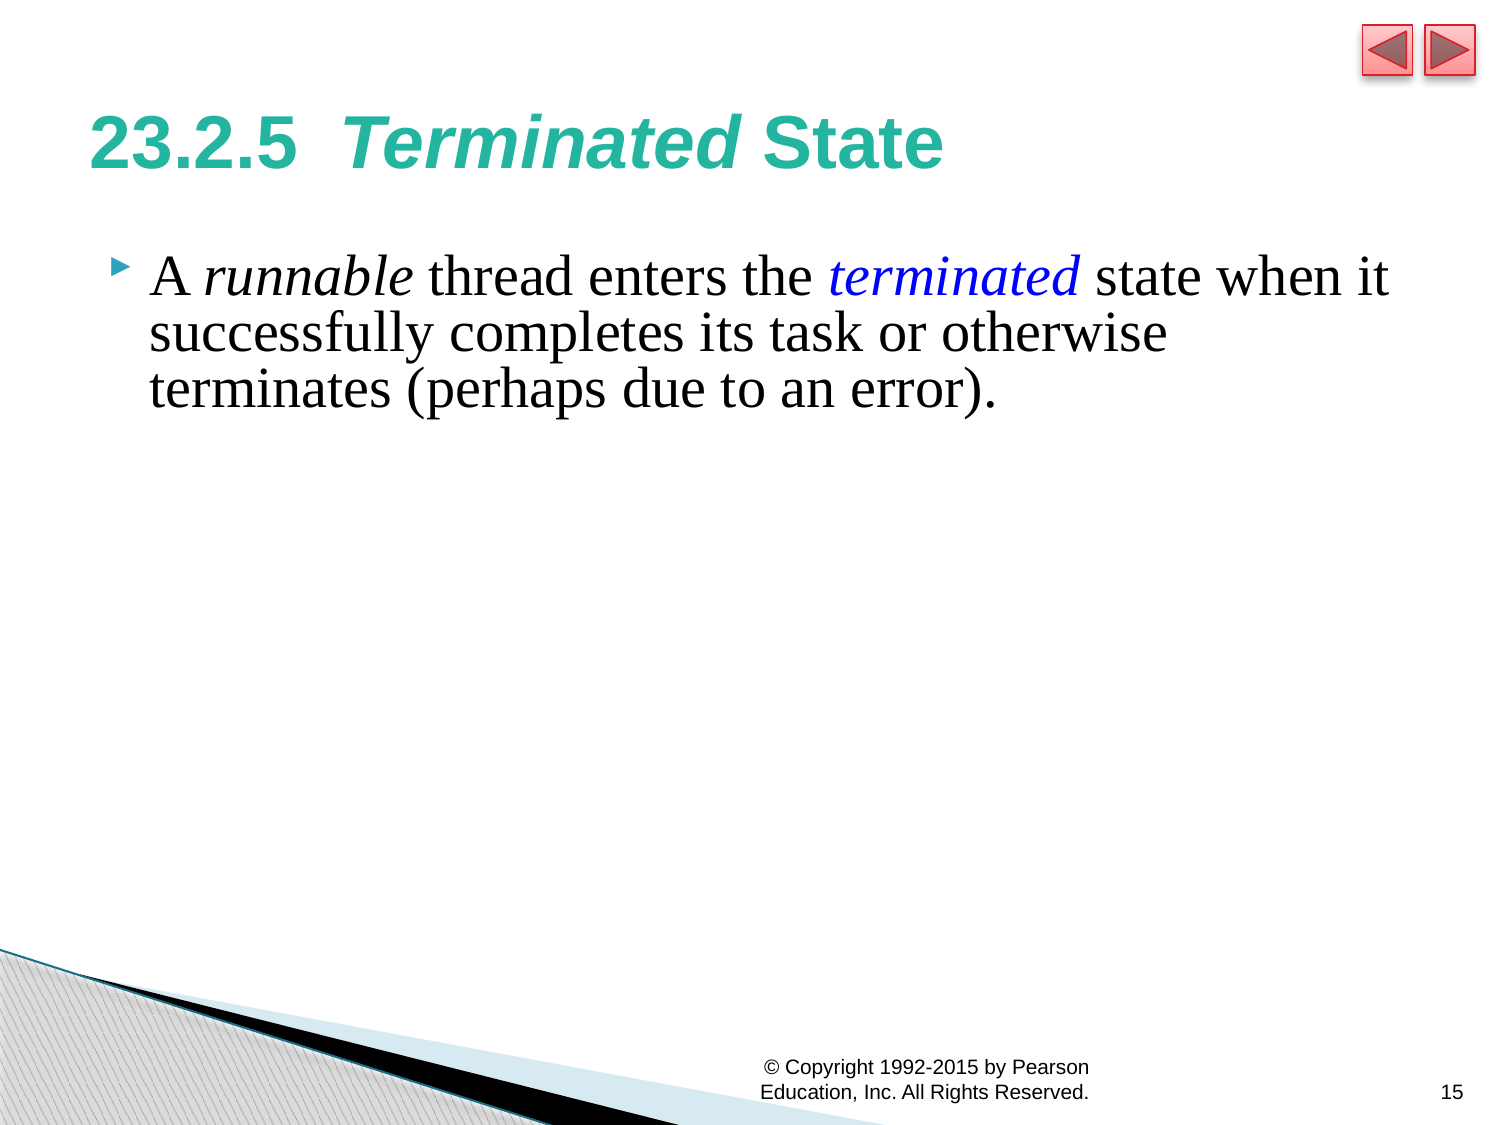

# 23.2.5  Terminated State
A runnable thread enters the terminated state when it successfully completes its task or otherwise terminates (perhaps due to an error).

© Copyright 1992-2015 by Pearson Education, Inc. All Rights Reserved.
15